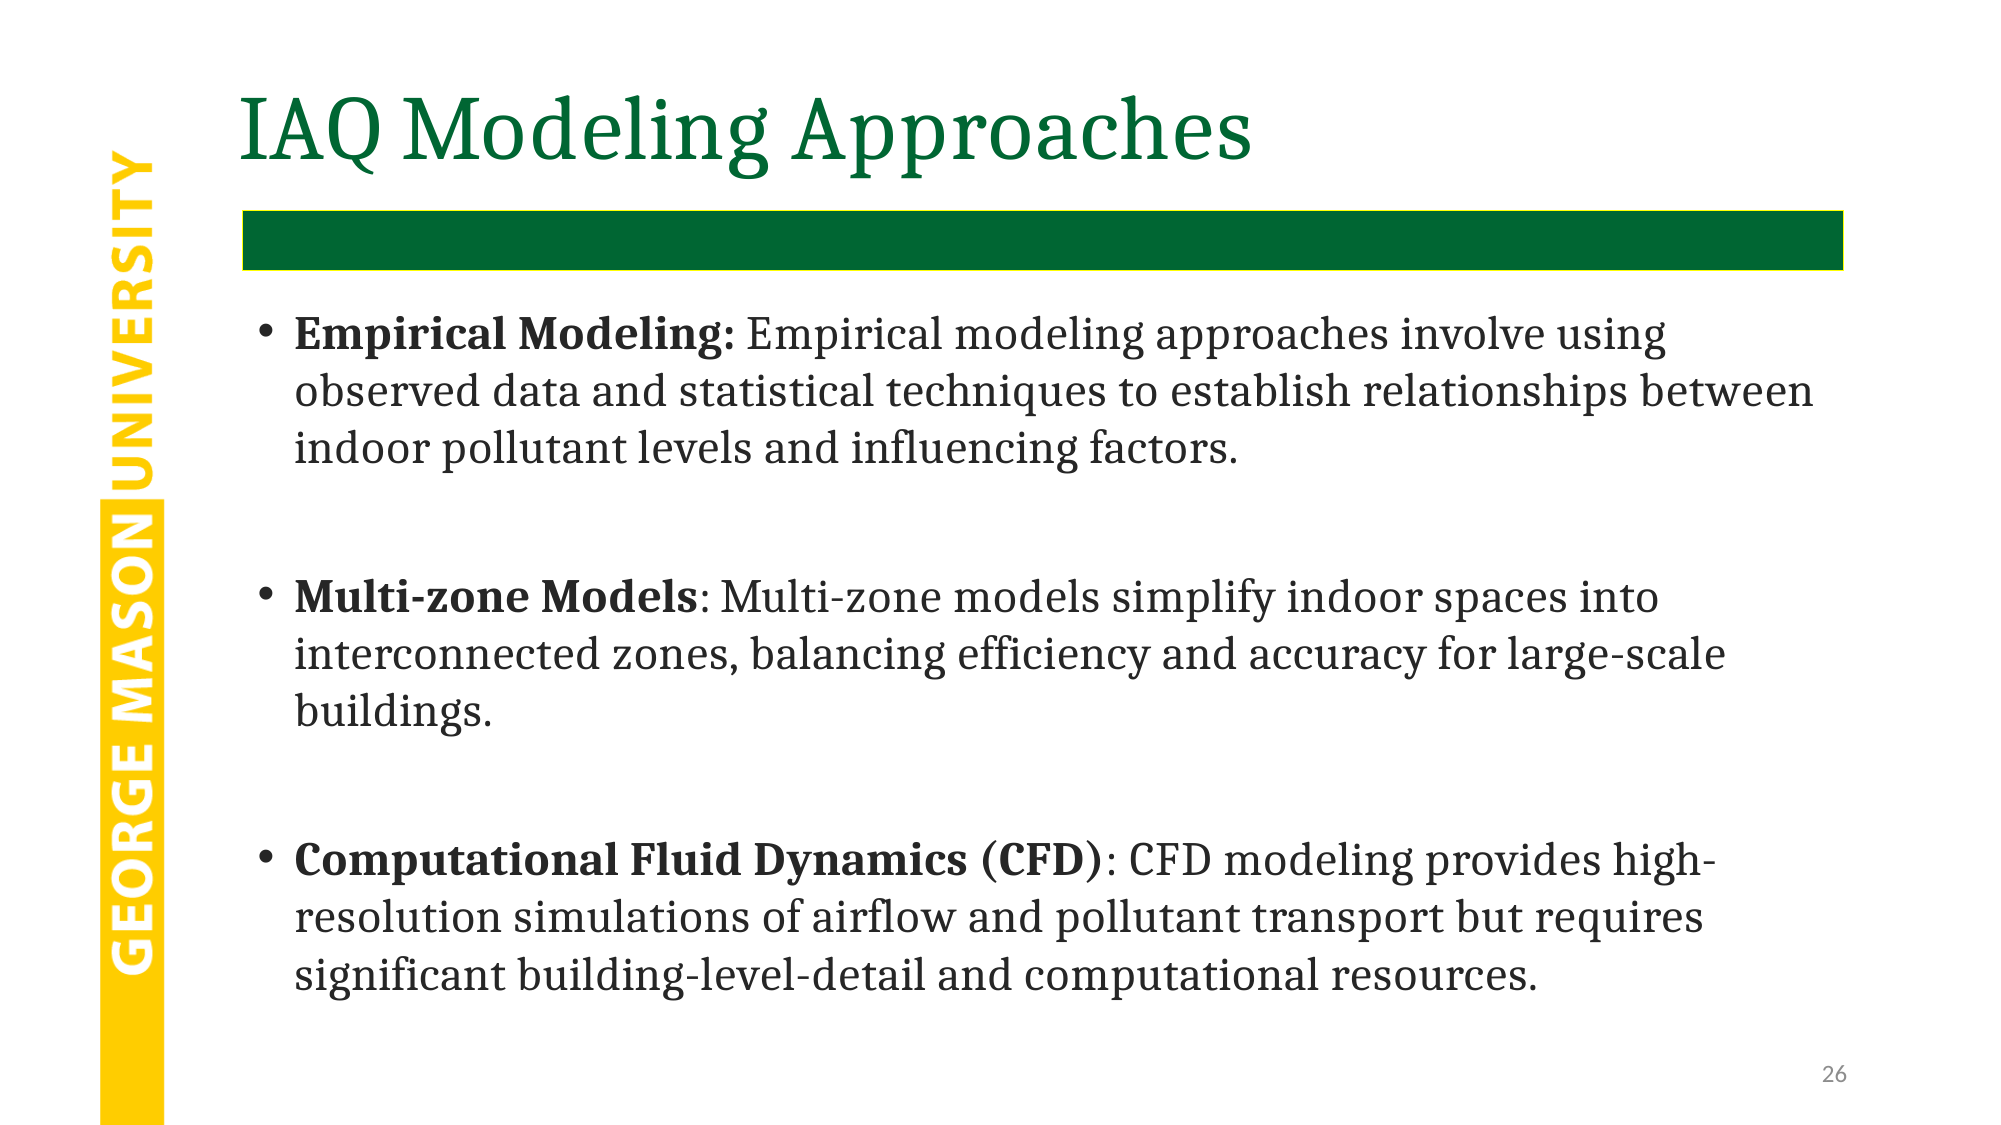

# IAQ Modeling Approaches
Empirical Modeling: Empirical modeling approaches involve using observed data and statistical techniques to establish relationships between indoor pollutant levels and influencing factors.

Multi-zone Models: Multi-zone models simplify indoor spaces into interconnected zones, balancing efficiency and accuracy for large-scale buildings.

Computational Fluid Dynamics (CFD): CFD modeling provides high-resolution simulations of airflow and pollutant transport but requires significant building-level-detail and computational resources.
26